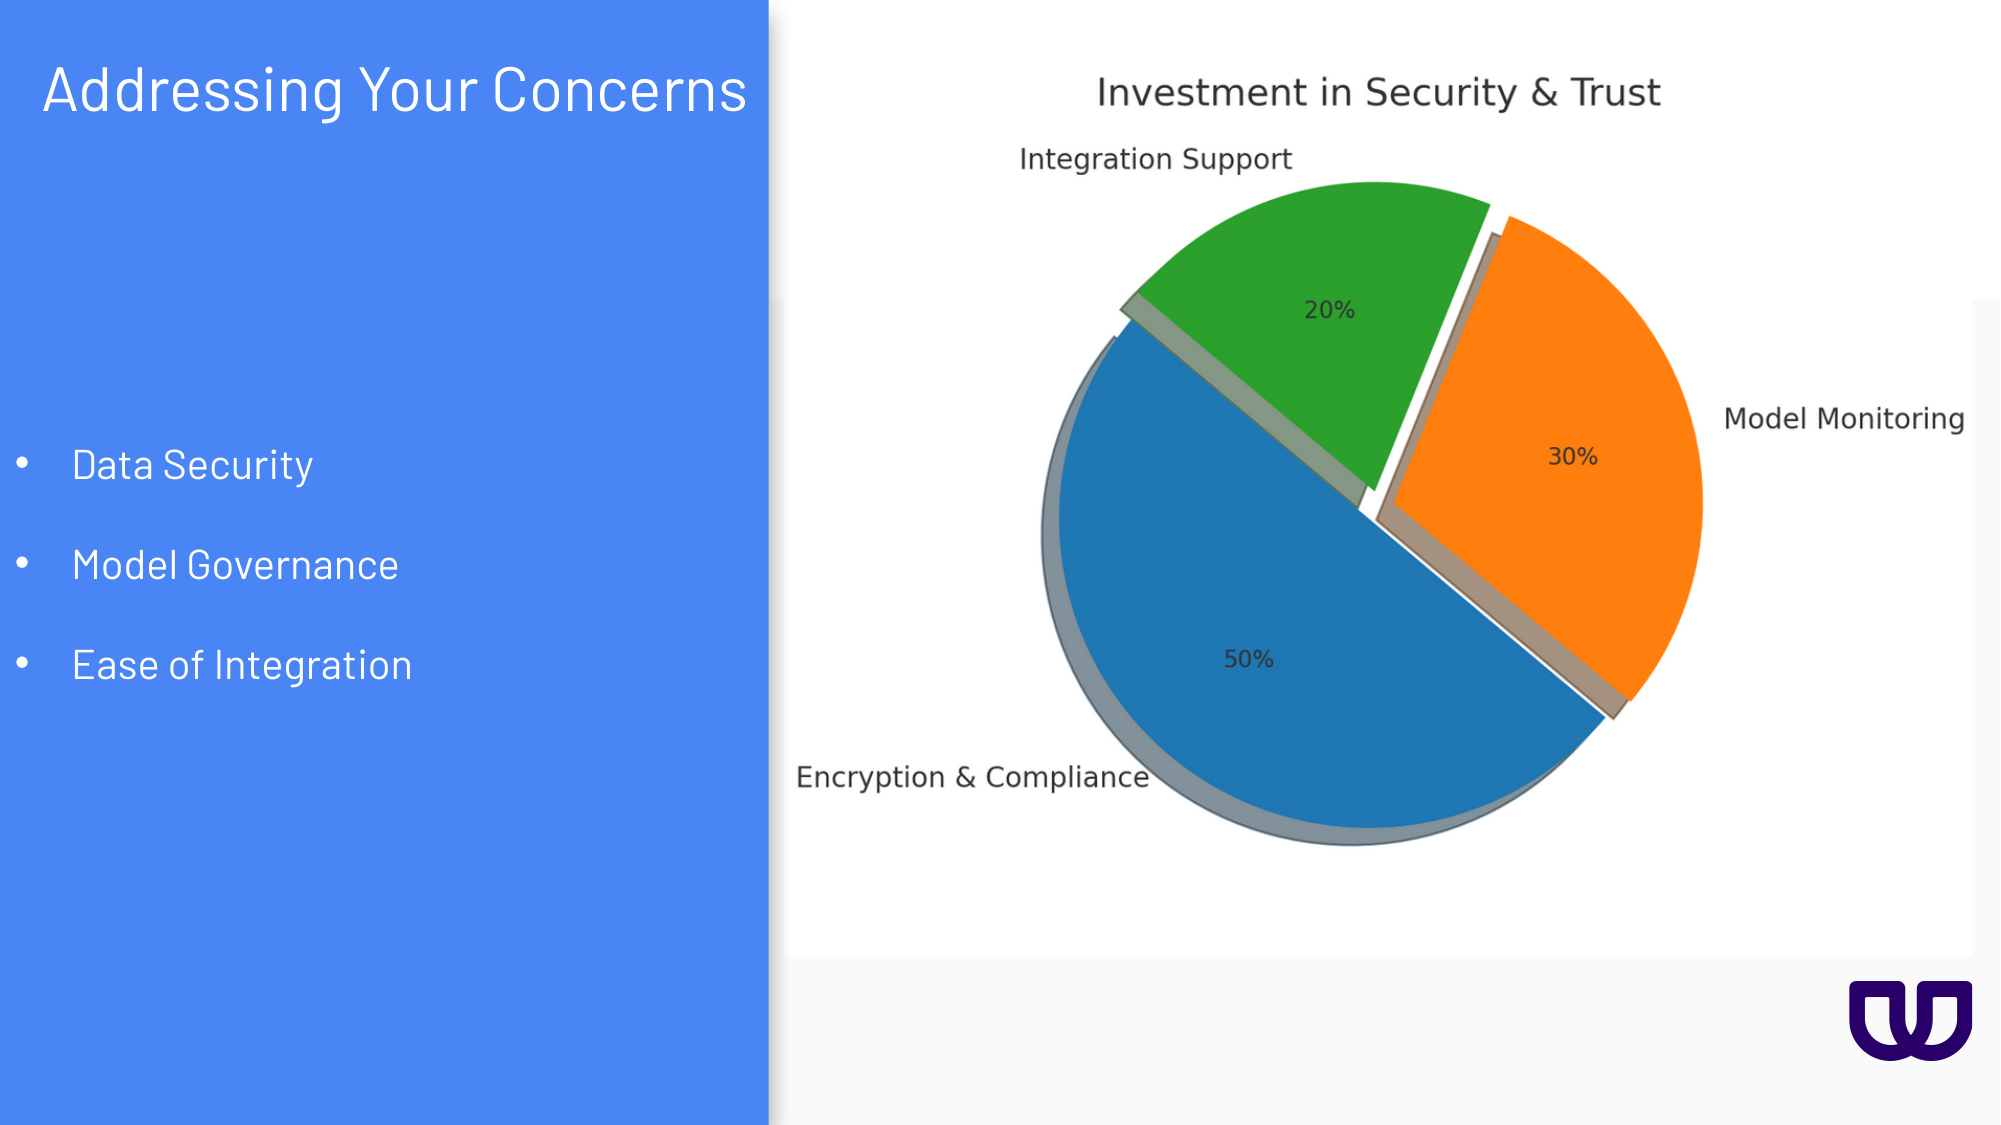

Data Security

Model Governance

Ease of Integration

# Addressing Your Concerns